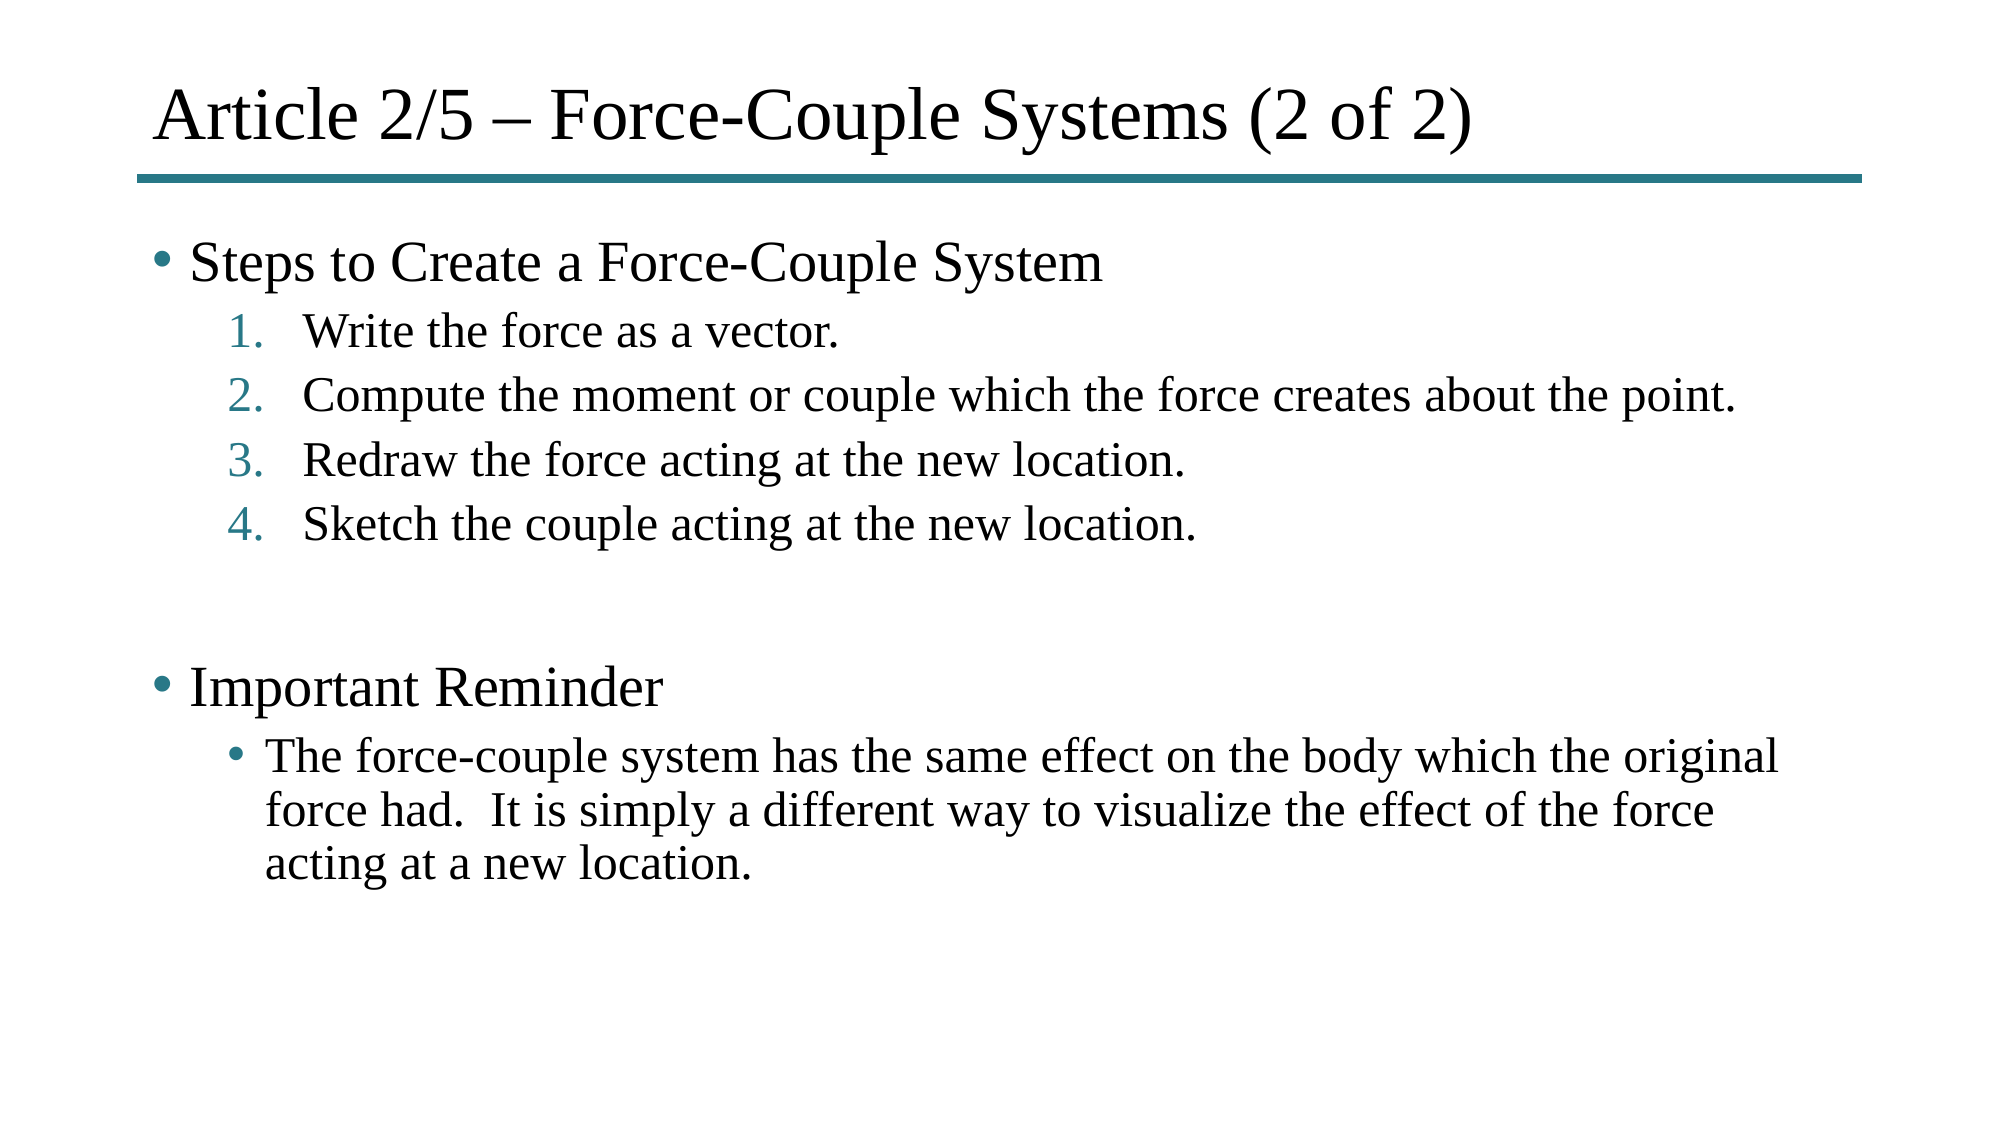

# Article 2/5 – Force-Couple Systems (2 of 2)
Steps to Create a Force-Couple System
Write the force as a vector.
Compute the moment or couple which the force creates about the point.
Redraw the force acting at the new location.
Sketch the couple acting at the new location.

Important Reminder
The force-couple system has the same effect on the body which the original force had.  It is simply a different way to visualize the effect of the force acting at a new location.